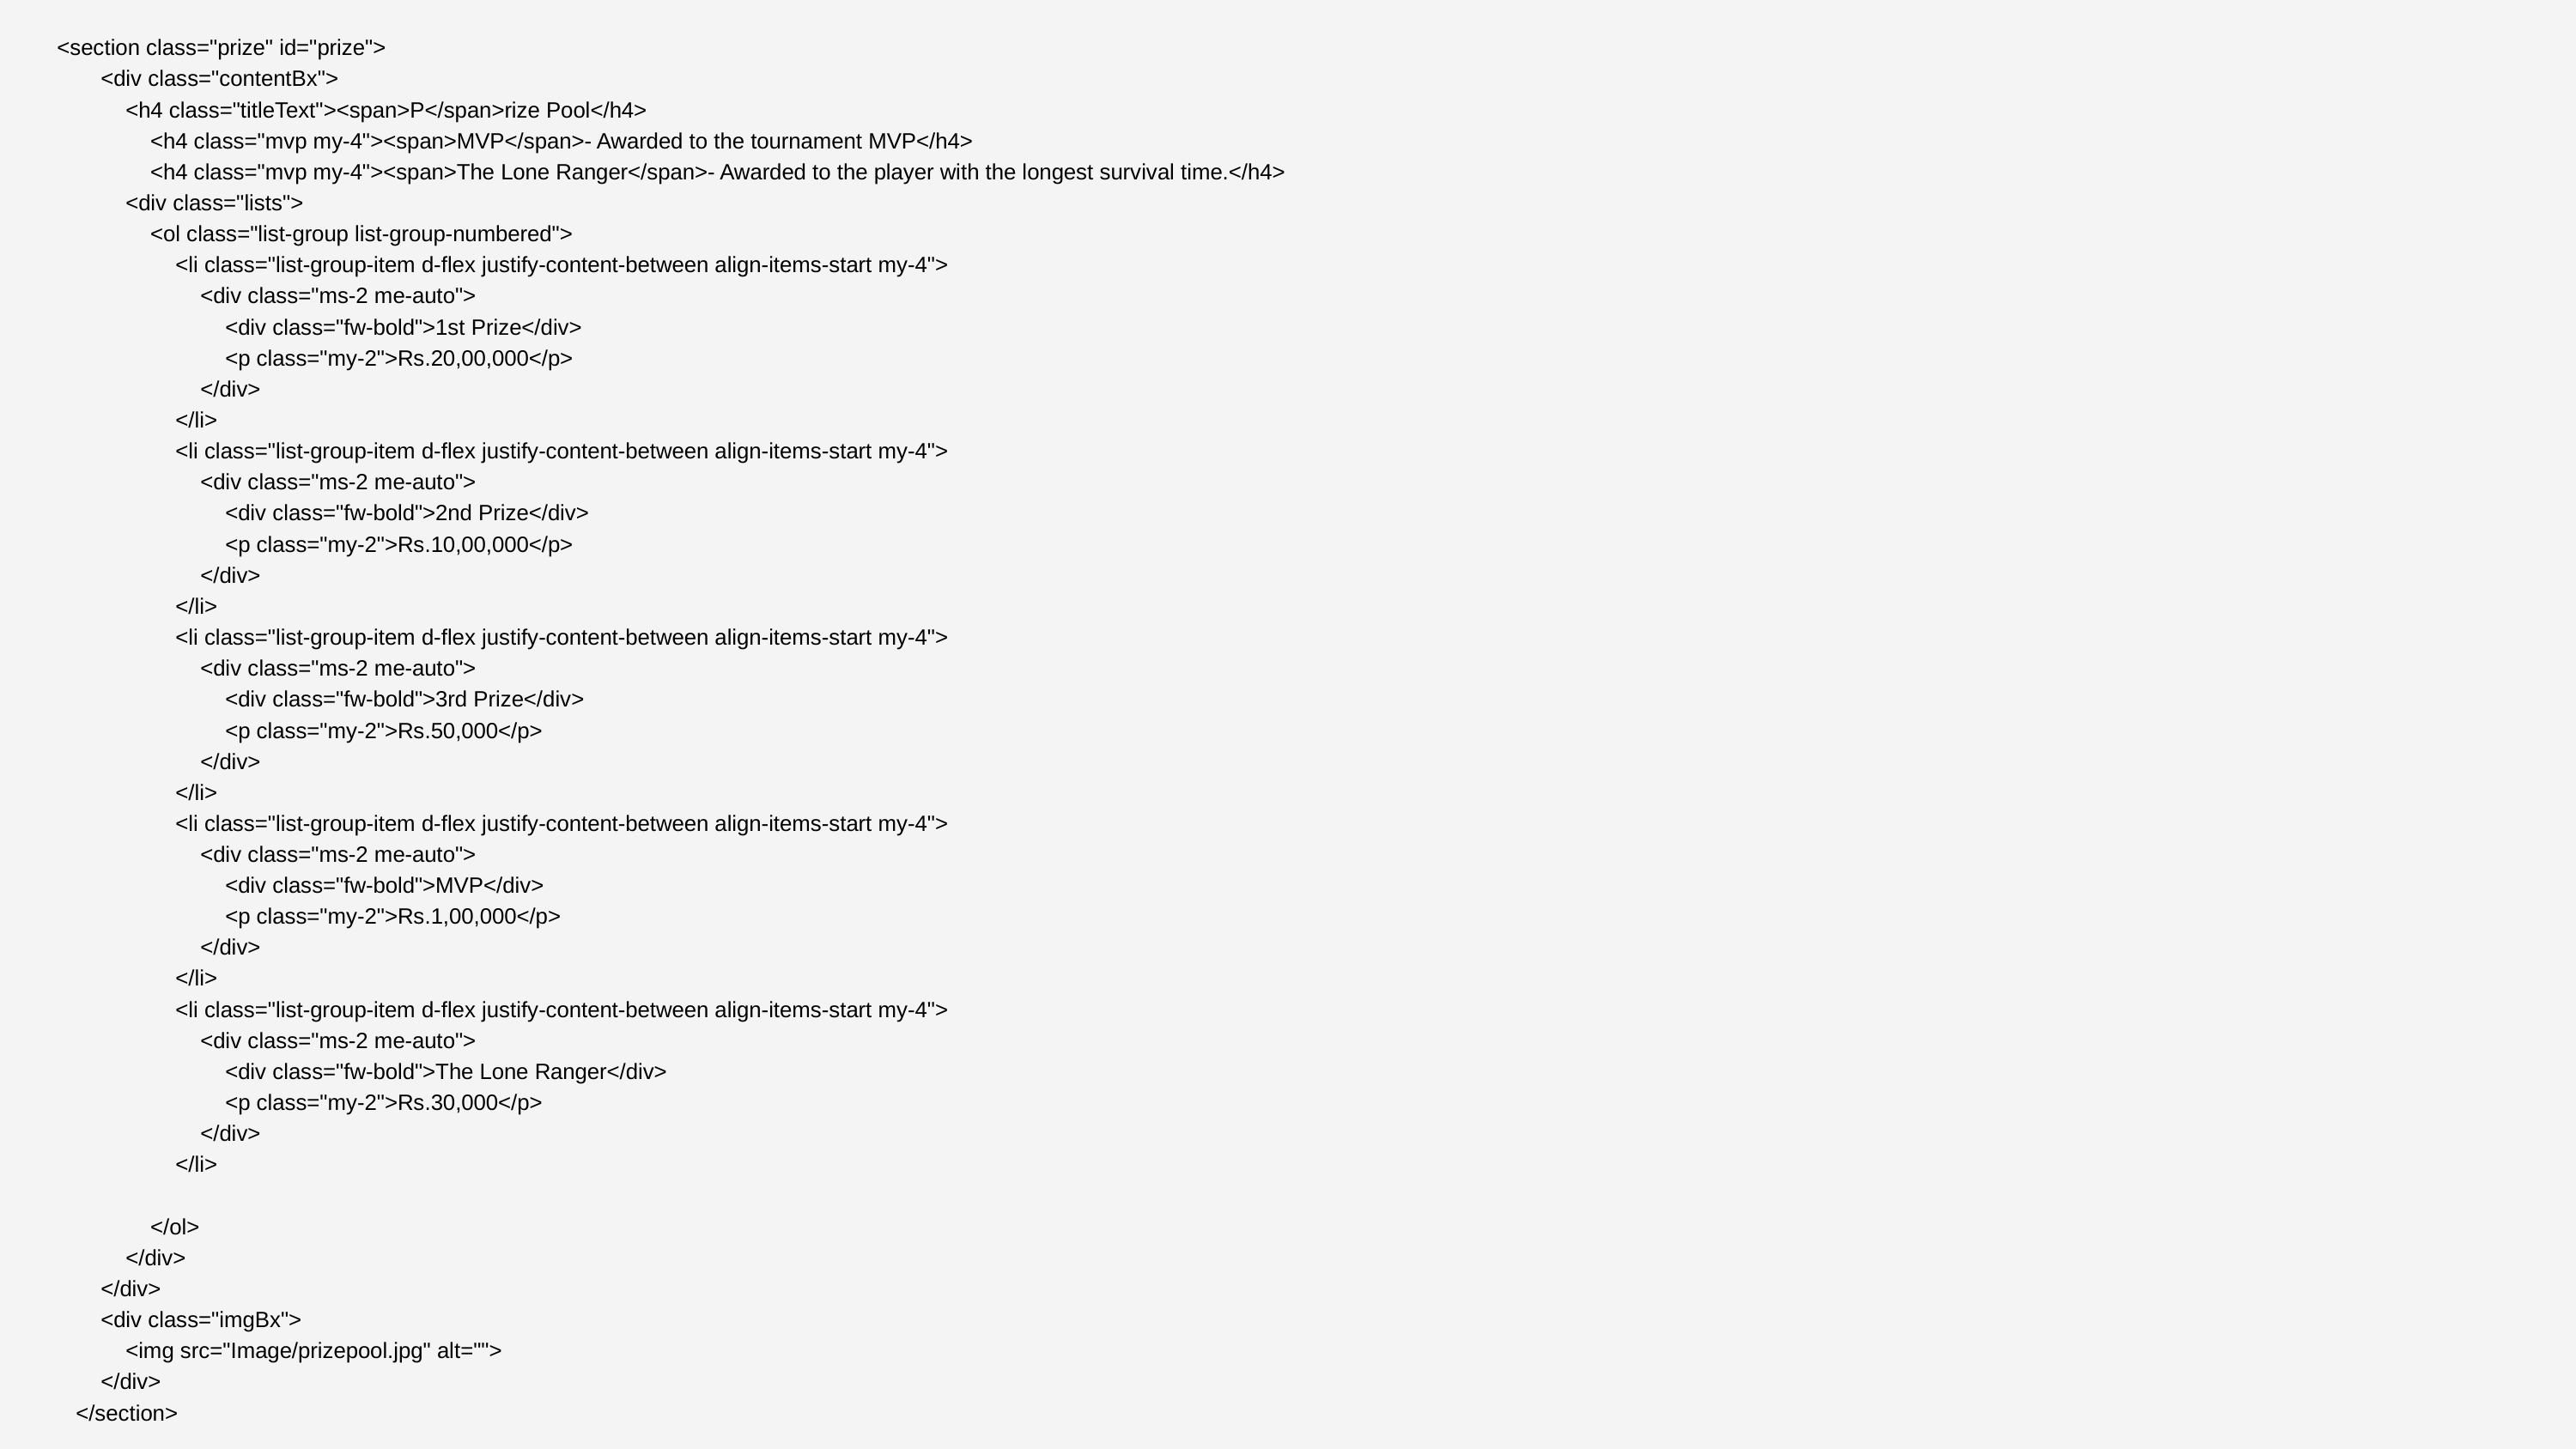

<section class="prize" id="prize">
        <div class="contentBx">
            <h4 class="titleText"><span>P</span>rize Pool</h4>
                <h4 class="mvp my-4"><span>MVP</span>- Awarded to the tournament MVP</h4>
                <h4 class="mvp my-4"><span>The Lone Ranger</span>- Awarded to the player with the longest survival time.</h4>
            <div class="lists">
                <ol class="list-group list-group-numbered">
                    <li class="list-group-item d-flex justify-content-between align-items-start my-4">
                        <div class="ms-2 me-auto">
                            <div class="fw-bold">1st Prize</div>
                            <p class="my-2">Rs.20,00,000</p>
                        </div>
                    </li>
                    <li class="list-group-item d-flex justify-content-between align-items-start my-4">
                        <div class="ms-2 me-auto">
                            <div class="fw-bold">2nd Prize</div>
                            <p class="my-2">Rs.10,00,000</p>
                        </div>
                    </li>
                    <li class="list-group-item d-flex justify-content-between align-items-start my-4">
                        <div class="ms-2 me-auto">
                            <div class="fw-bold">3rd Prize</div>
                            <p class="my-2">Rs.50,000</p>
                        </div>
                    </li>
                    <li class="list-group-item d-flex justify-content-between align-items-start my-4">
                        <div class="ms-2 me-auto">
                            <div class="fw-bold">MVP</div>
                            <p class="my-2">Rs.1,00,000</p>
                        </div>
                    </li>
                    <li class="list-group-item d-flex justify-content-between align-items-start my-4">
                        <div class="ms-2 me-auto">
                            <div class="fw-bold">The Lone Ranger</div>
                            <p class="my-2">Rs.30,000</p>
                        </div>
                    </li>

                </ol>
            </div>
        </div>
        <div class="imgBx">
            <img src="Image/prizepool.jpg" alt="">
        </div>
    </section>